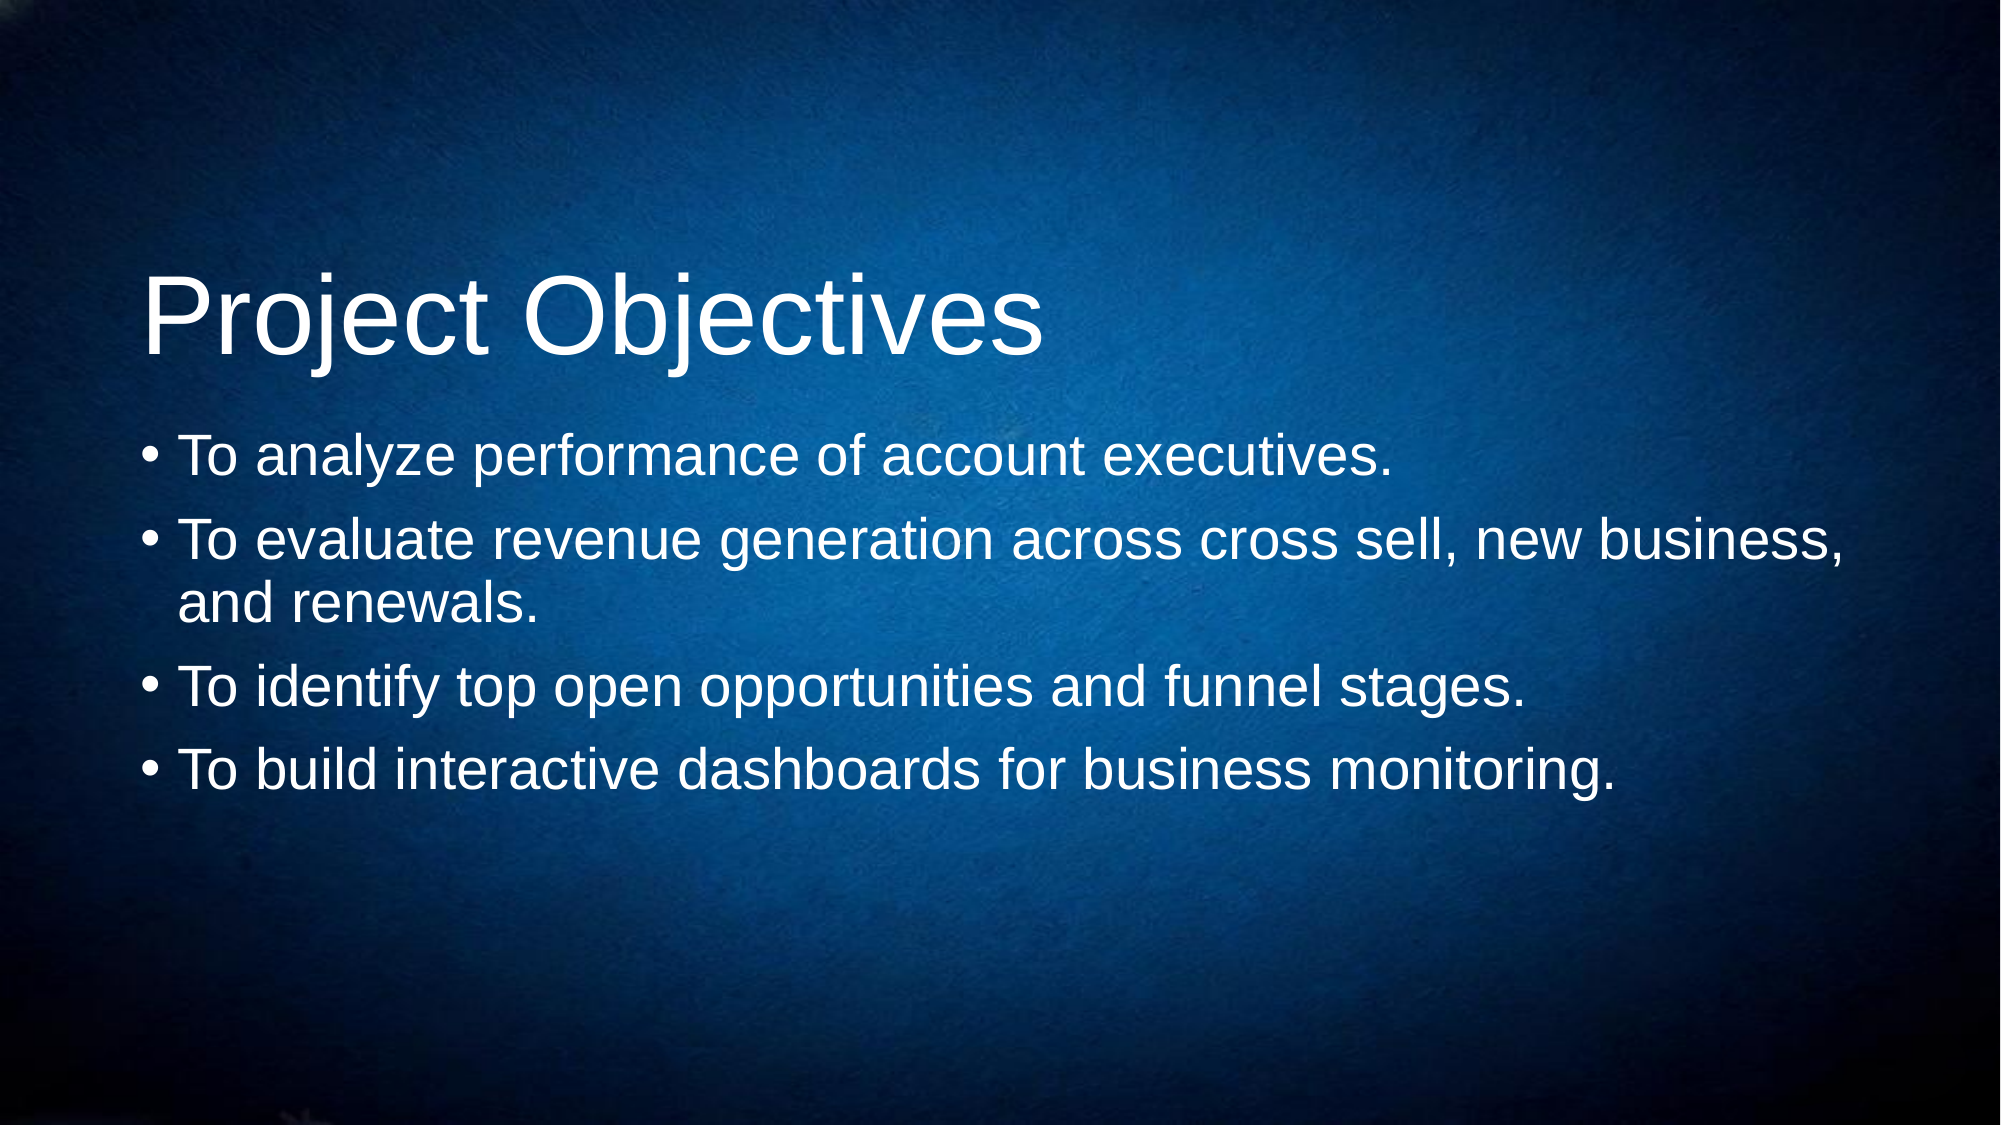

# Project Objectives
To analyze performance of account executives.
To evaluate revenue generation across cross sell, new business, and renewals.
To identify top open opportunities and funnel stages.
To build interactive dashboards for business monitoring.